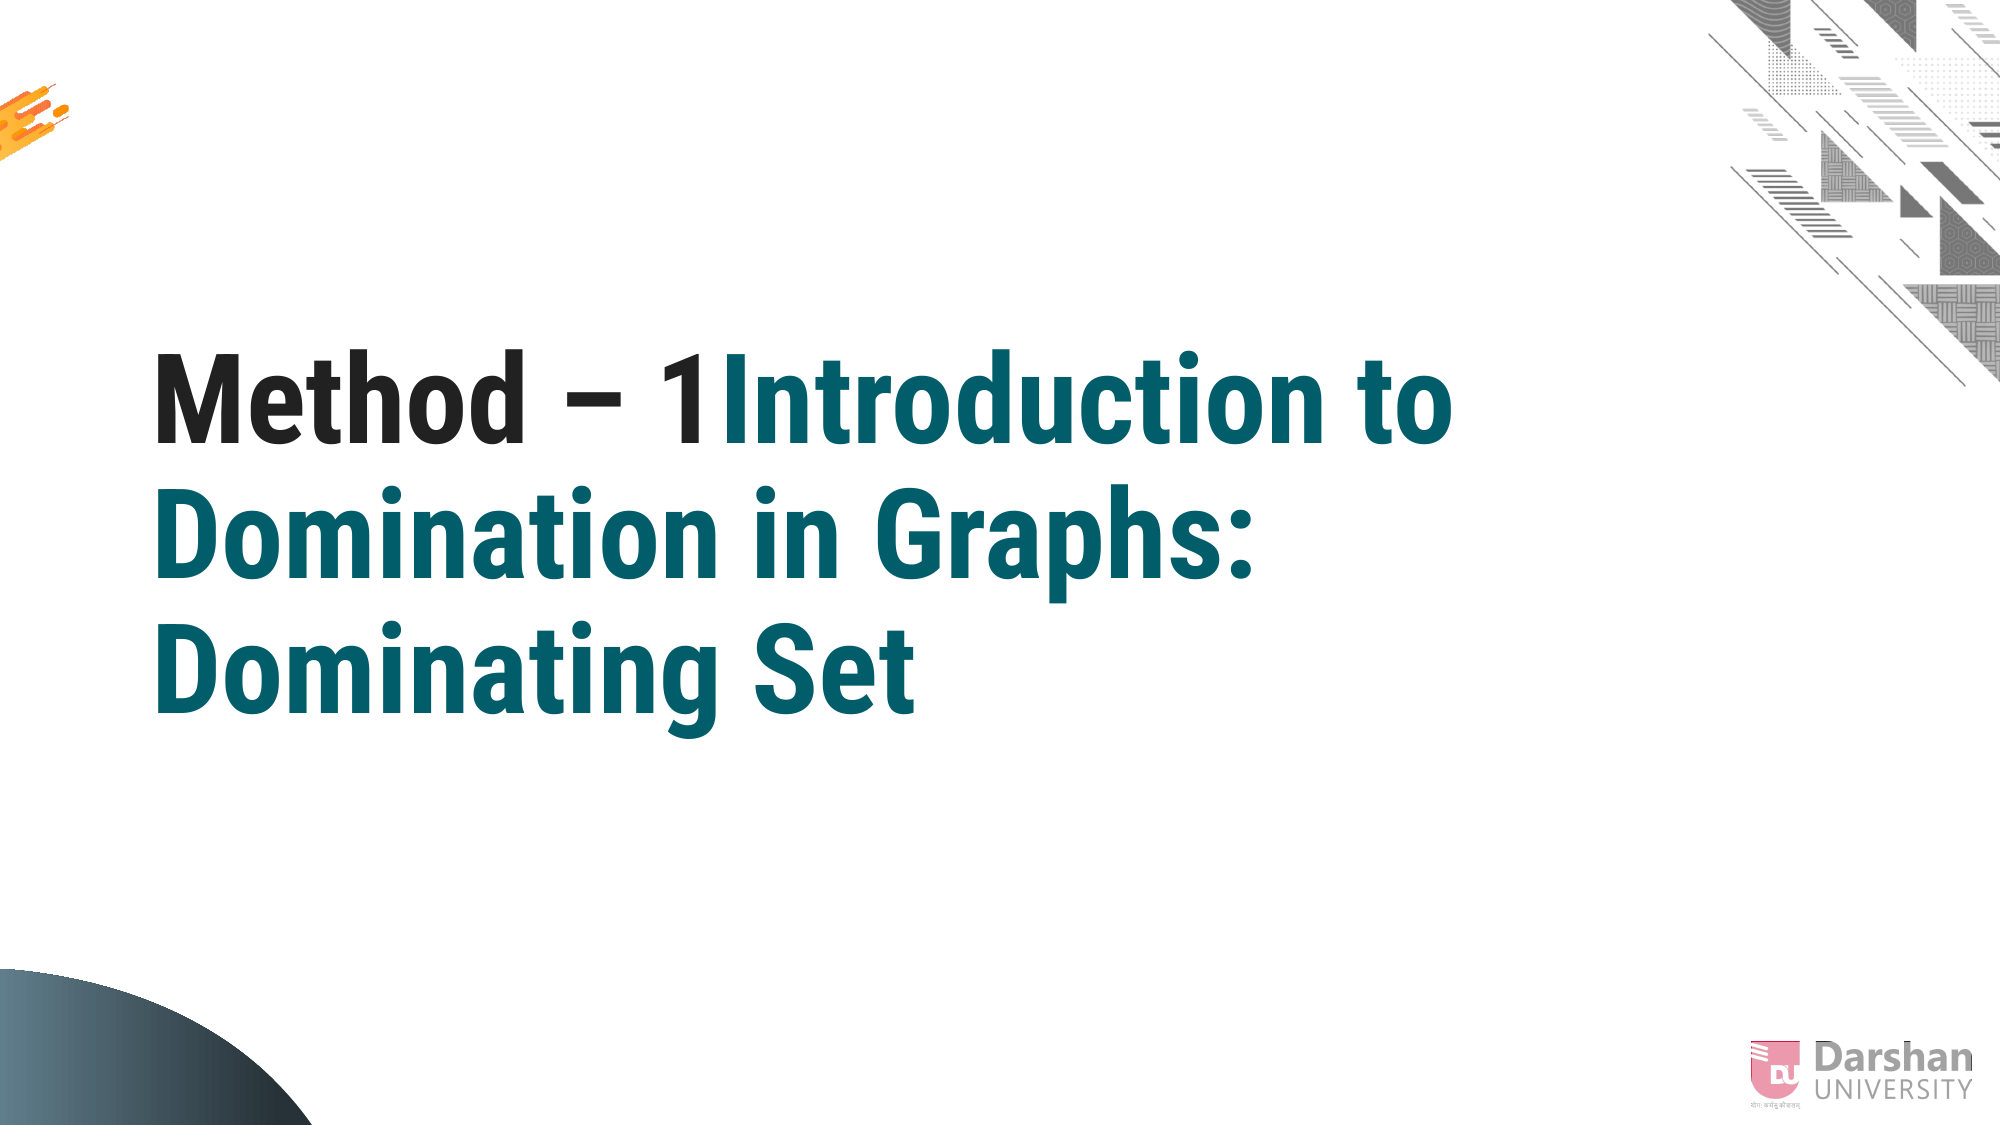

# Method – 1 Introduction to Domination in Graphs: Dominating Set